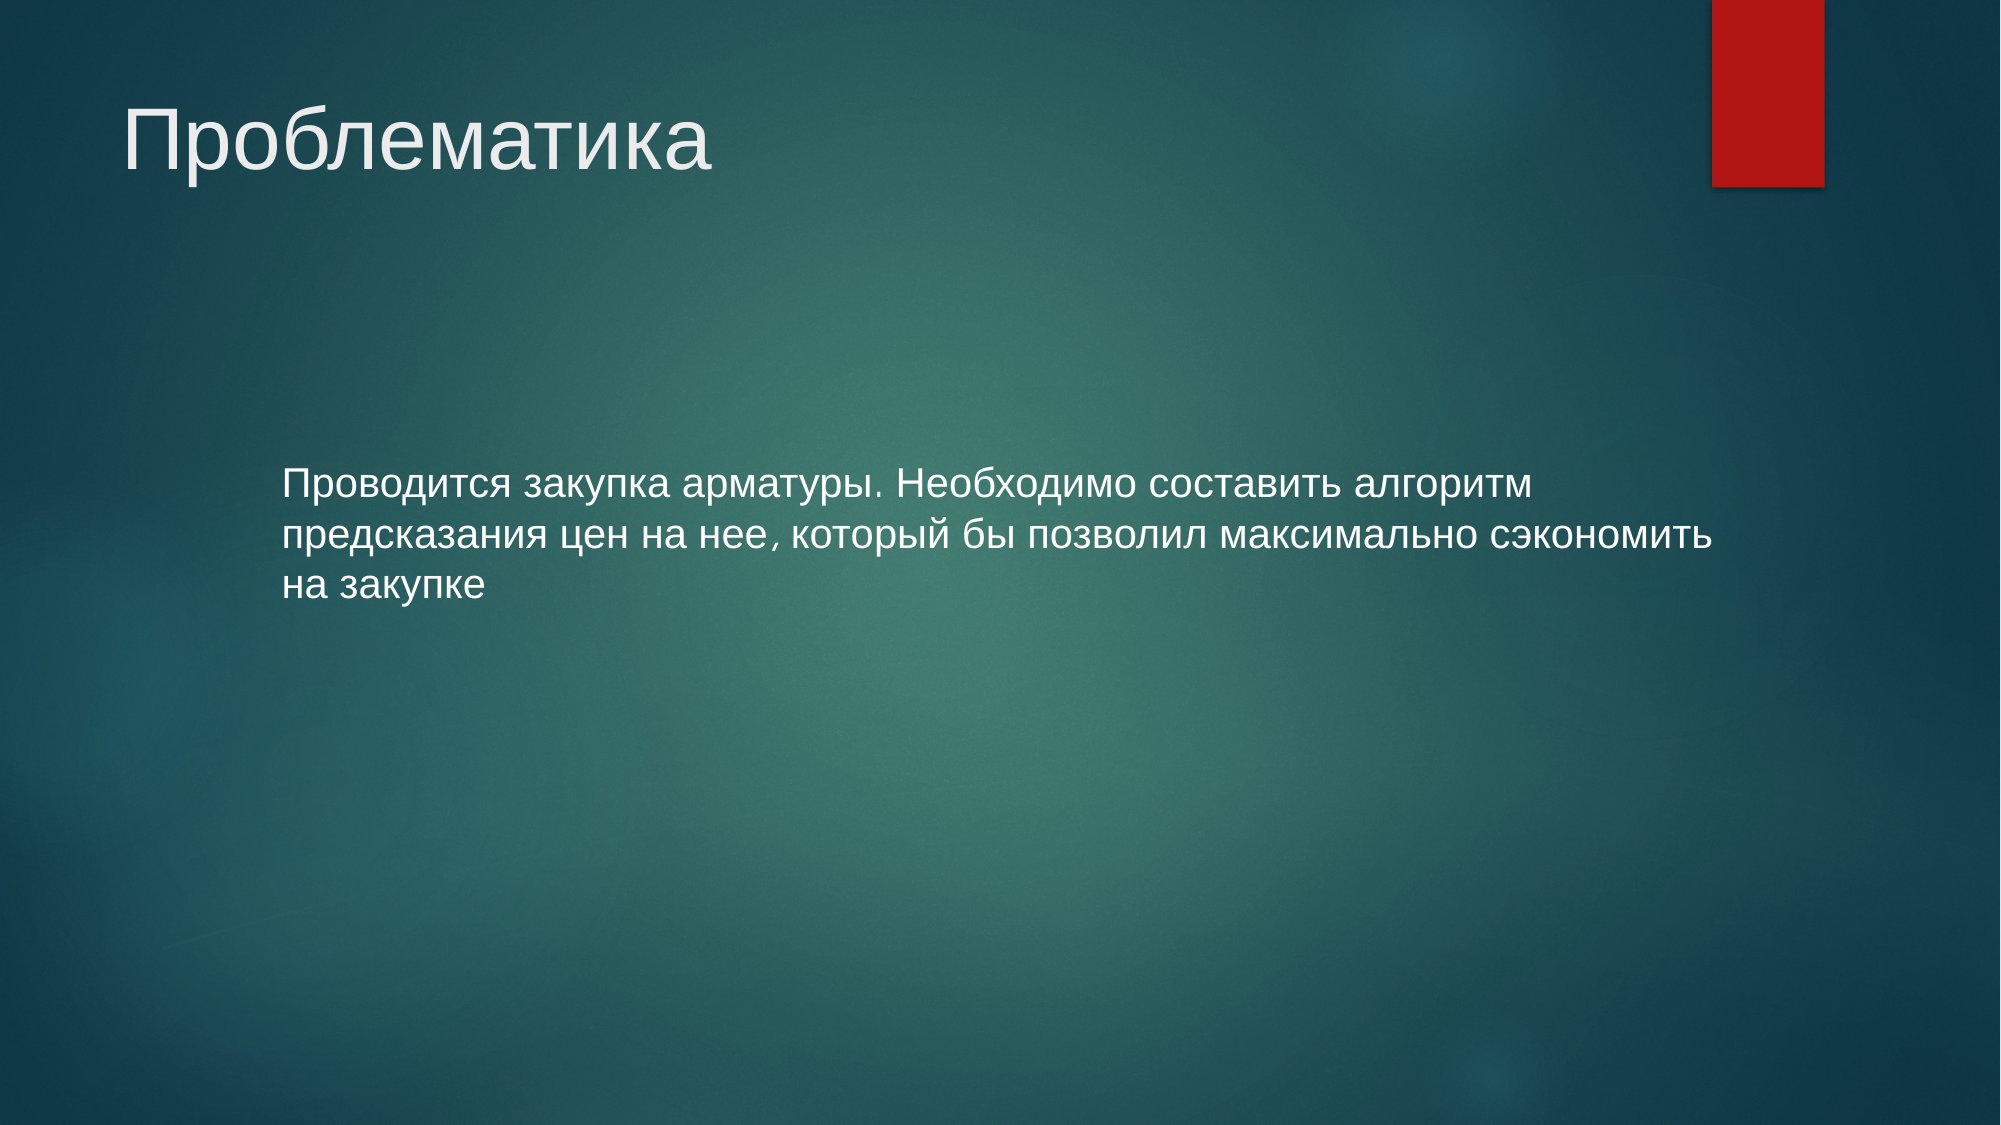

# Проблематика
Проводится закупка арматуры. Необходимо составить алгоритм предсказания цен на нее, который бы позволил максимально сэкономить на закупке